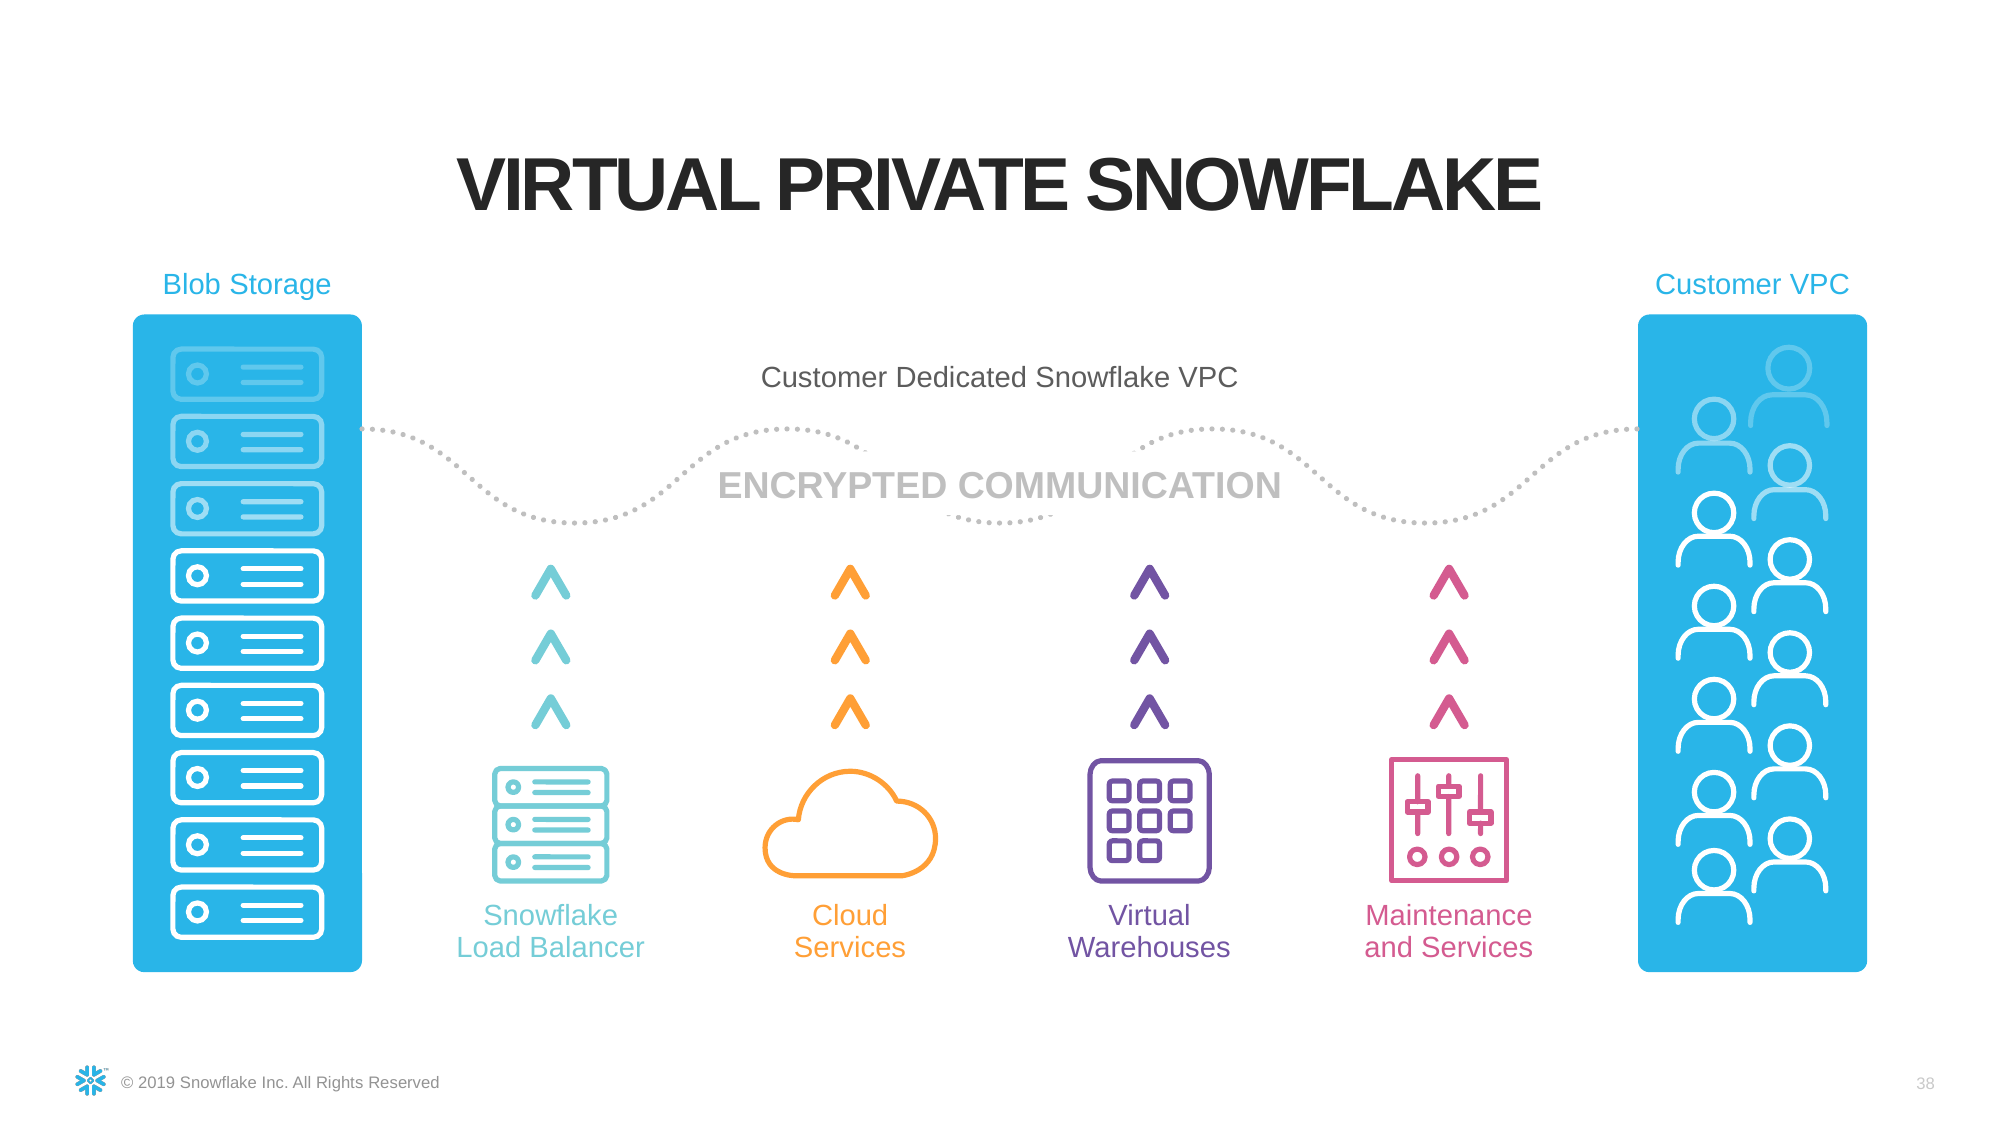

Virtual Private Snowflake
Blob Storage
Customer VPC

Customer Dedicated Snowflake VPC

Encrypted Communication

Snowflake
Load Balancer
Cloud
Services
Virtual
Warehouses
Maintenance
and Services
38